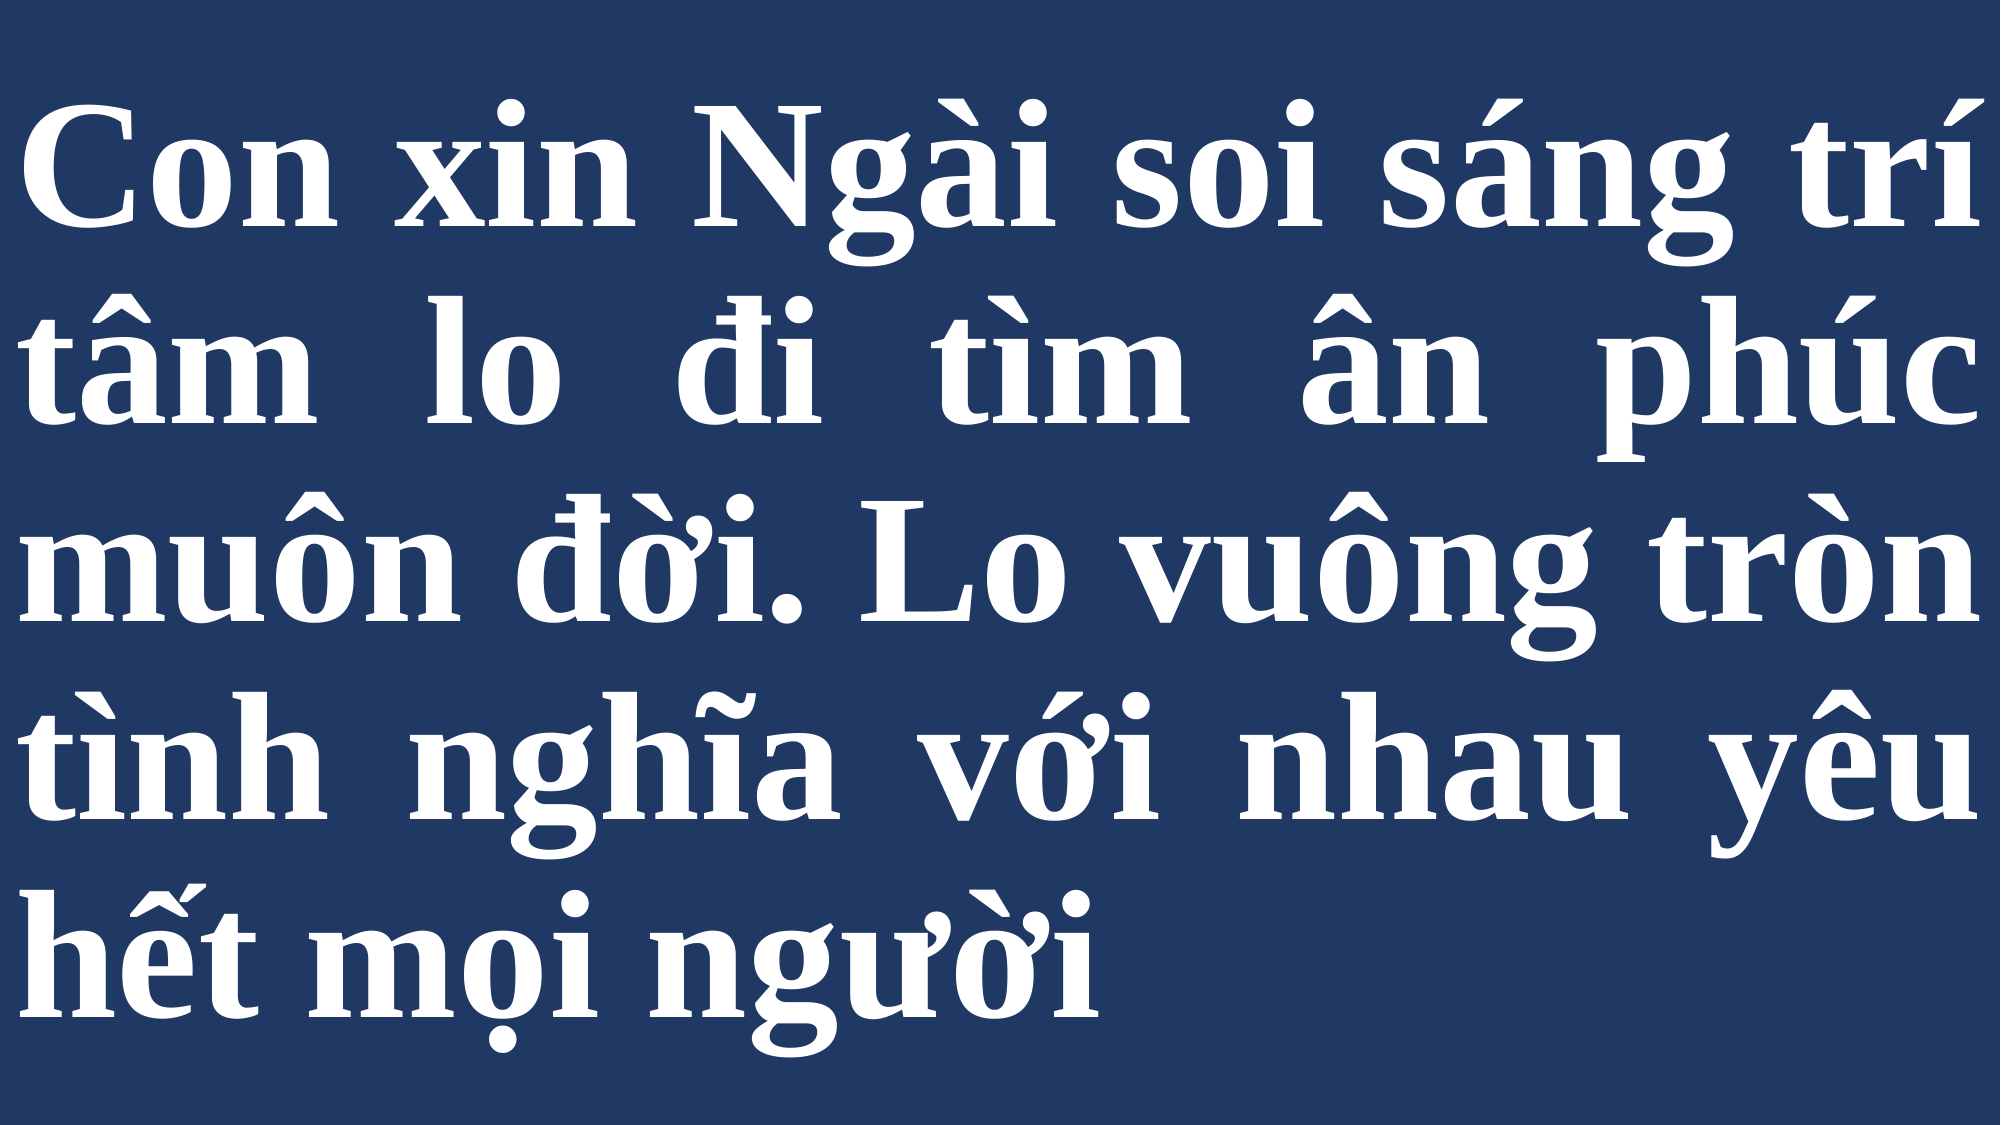

# Con xin Ngài soi sáng trí tâm lo đi tìm ân phúc muôn đời. Lo vuông tròn tình nghĩa với nhau yêu hết mọi người